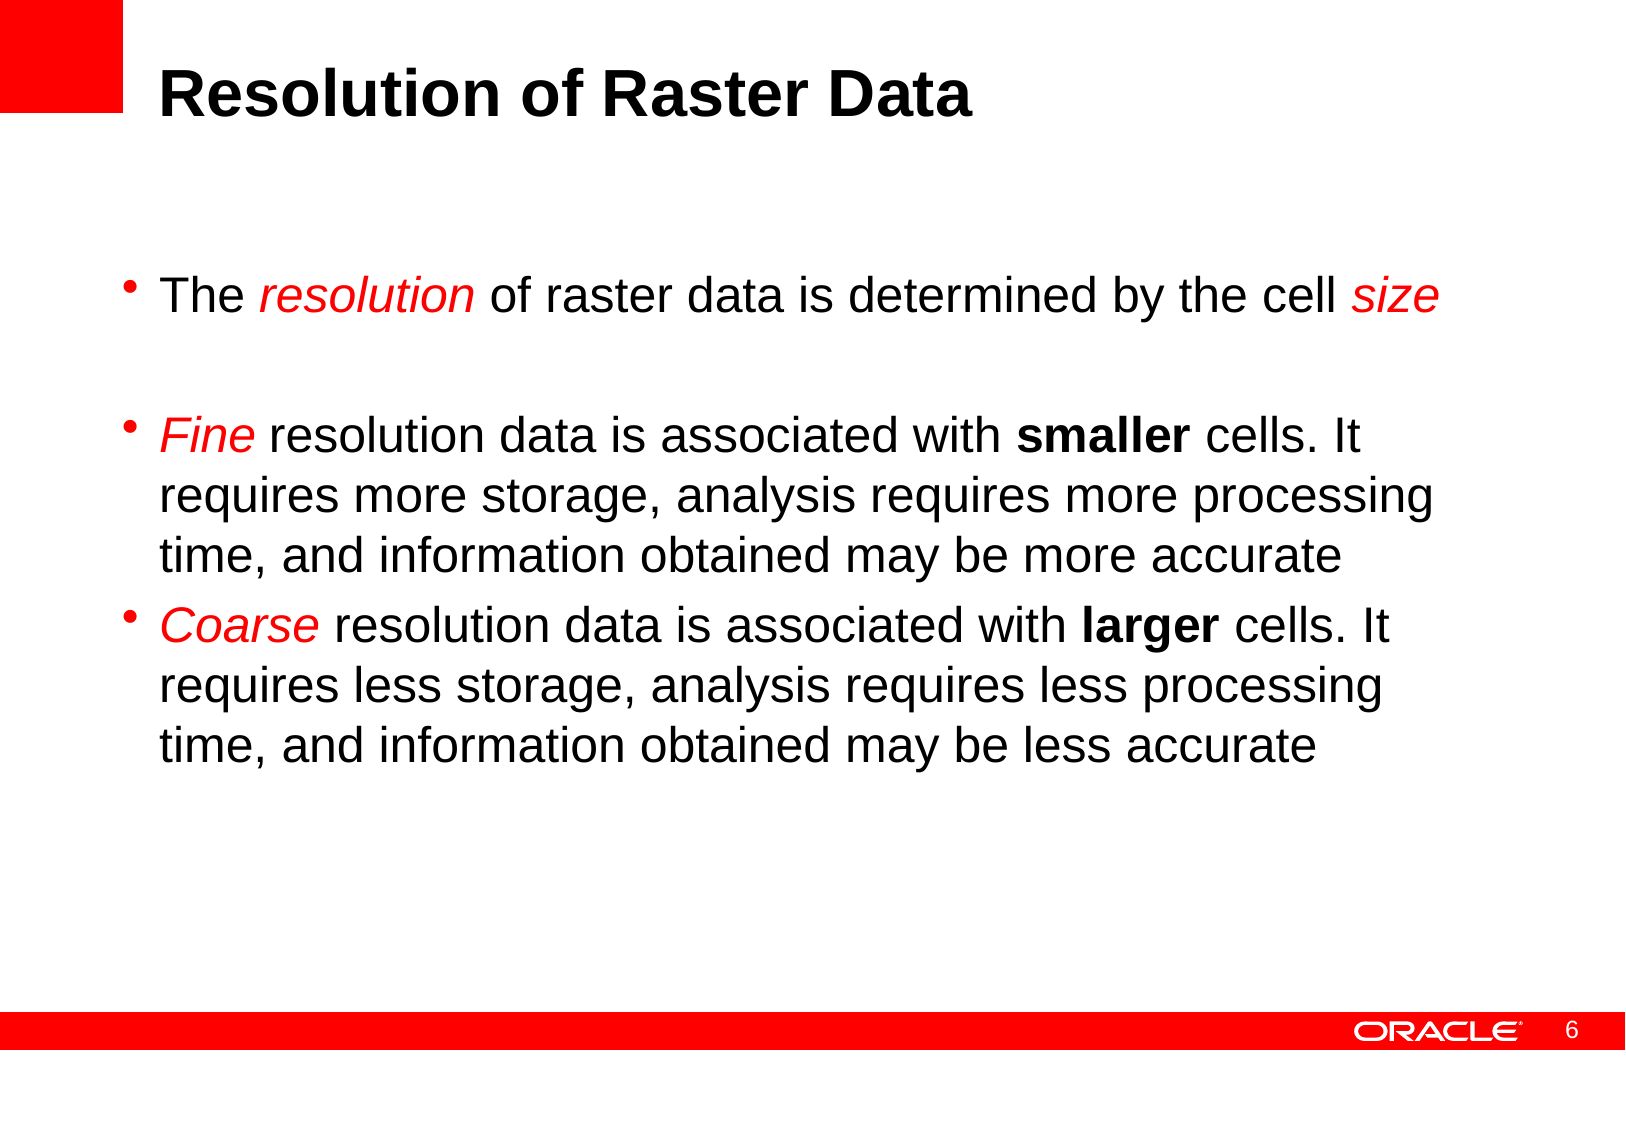

# Resolution of Raster Data
The resolution of raster data is determined by the cell size

Fine resolution data is associated with smaller cells. It requires more storage, analysis requires more processing time, and information obtained may be more accurate
Coarse resolution data is associated with larger cells. It requires less storage, analysis requires less processing time, and information obtained may be less accurate